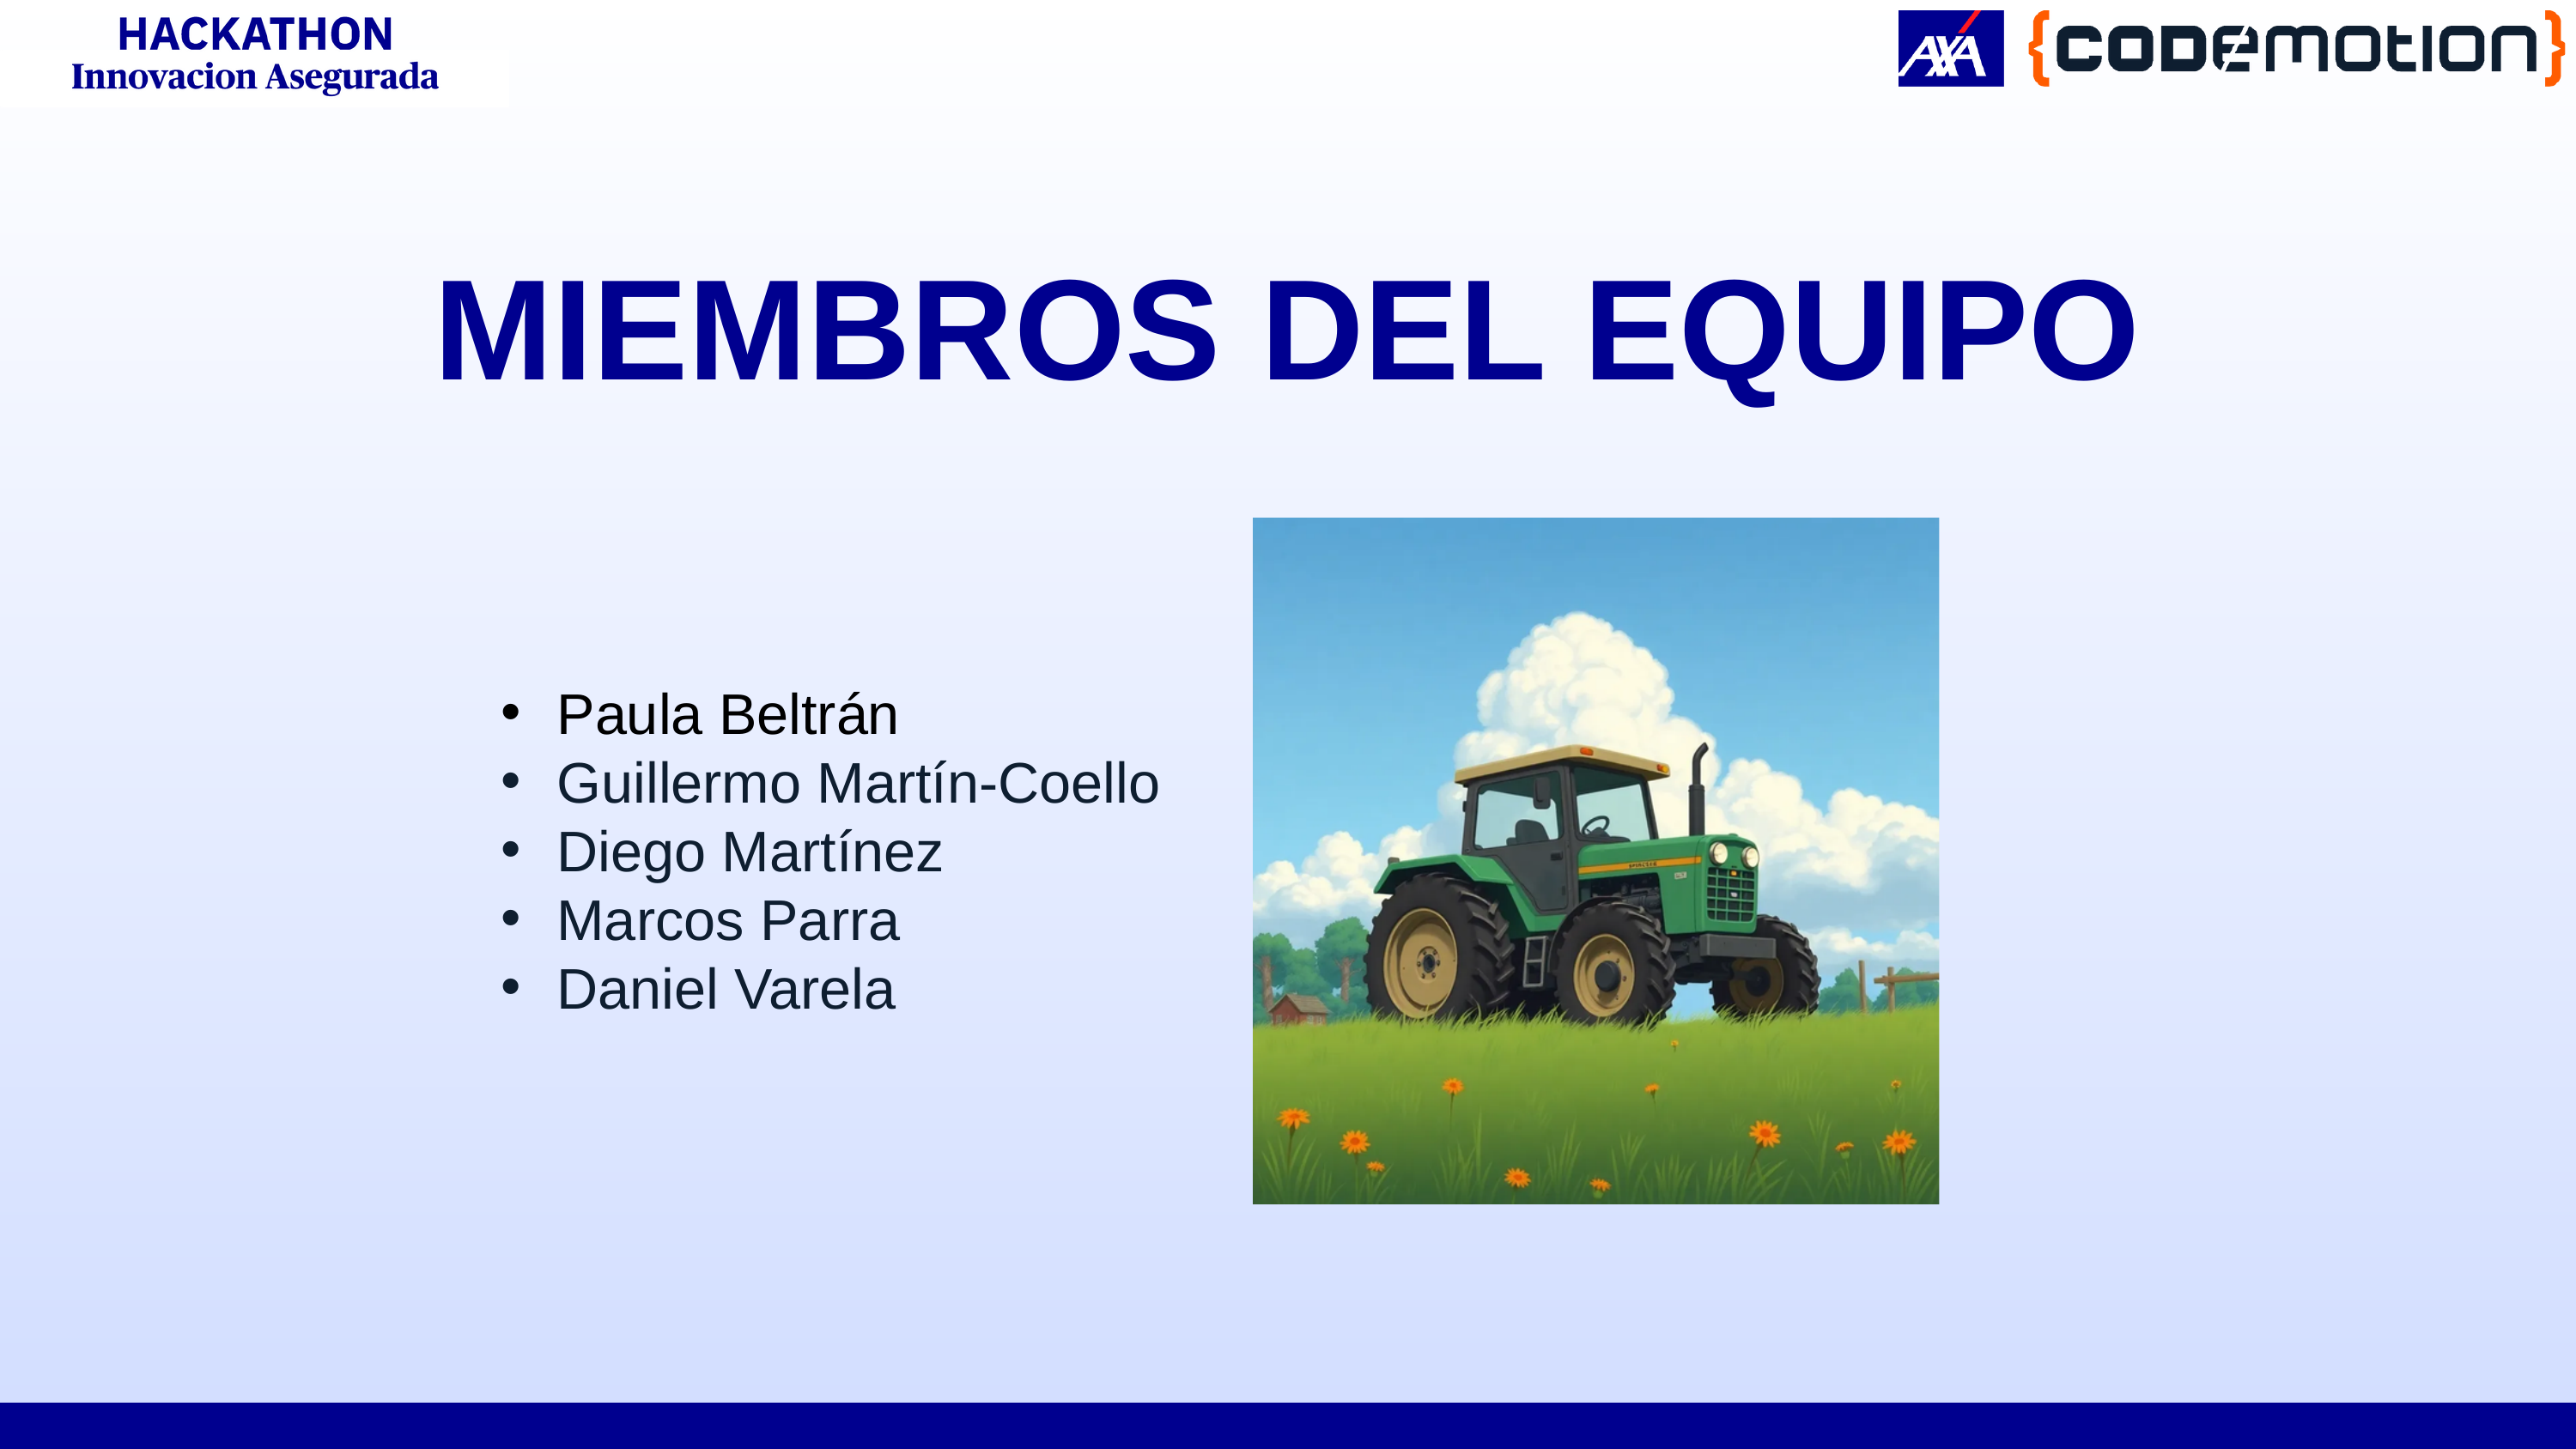

MIEMBROS DEL EQUIPO

Paula Beltrán
Guillermo Martín-Coello
Diego Martínez
Marcos Parra
Daniel Varela